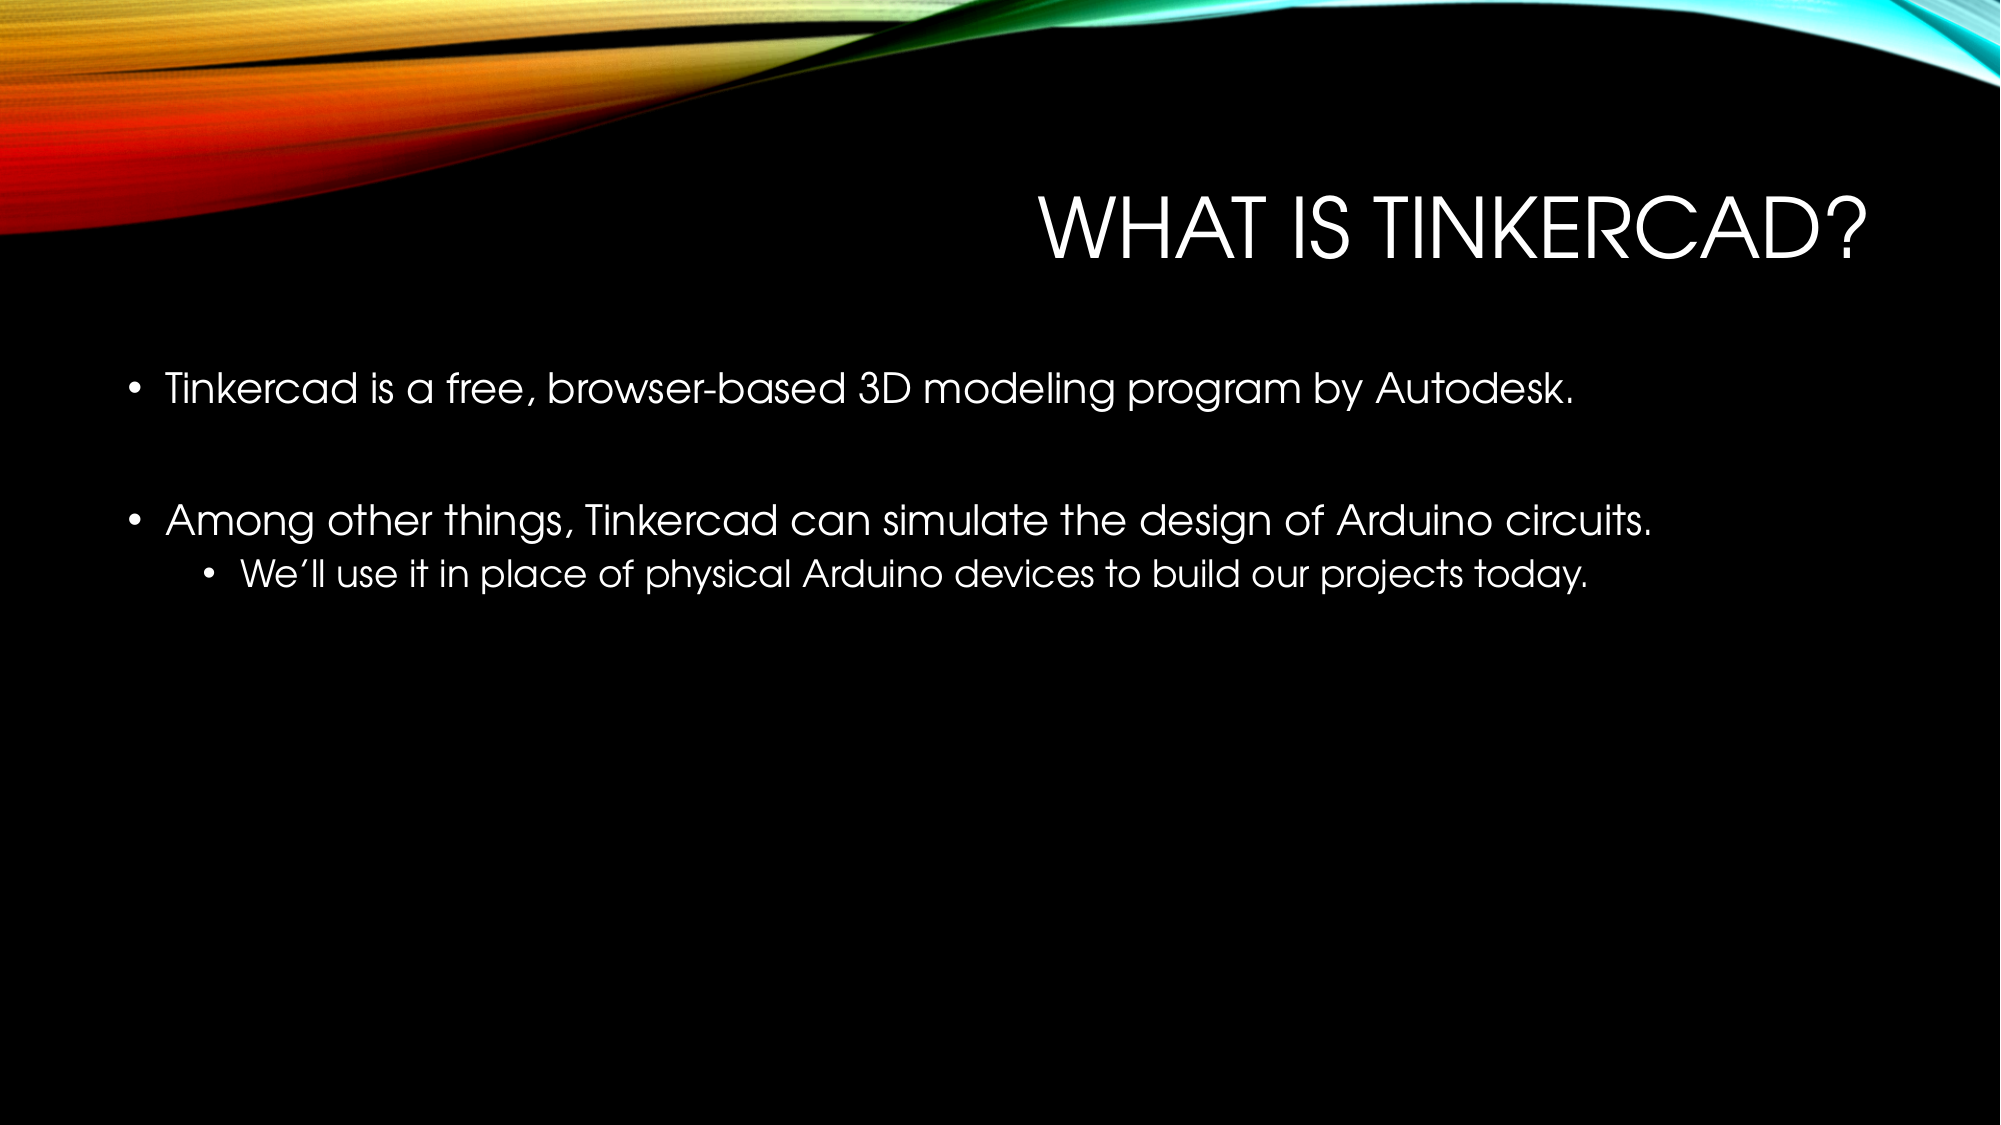

# What is Tinkercad?
Tinkercad is a free, browser-based 3D modeling program by Autodesk.

Among other things, Tinkercad can simulate the design of Arduino circuits.
We’ll use it in place of physical Arduino devices to build our projects today.